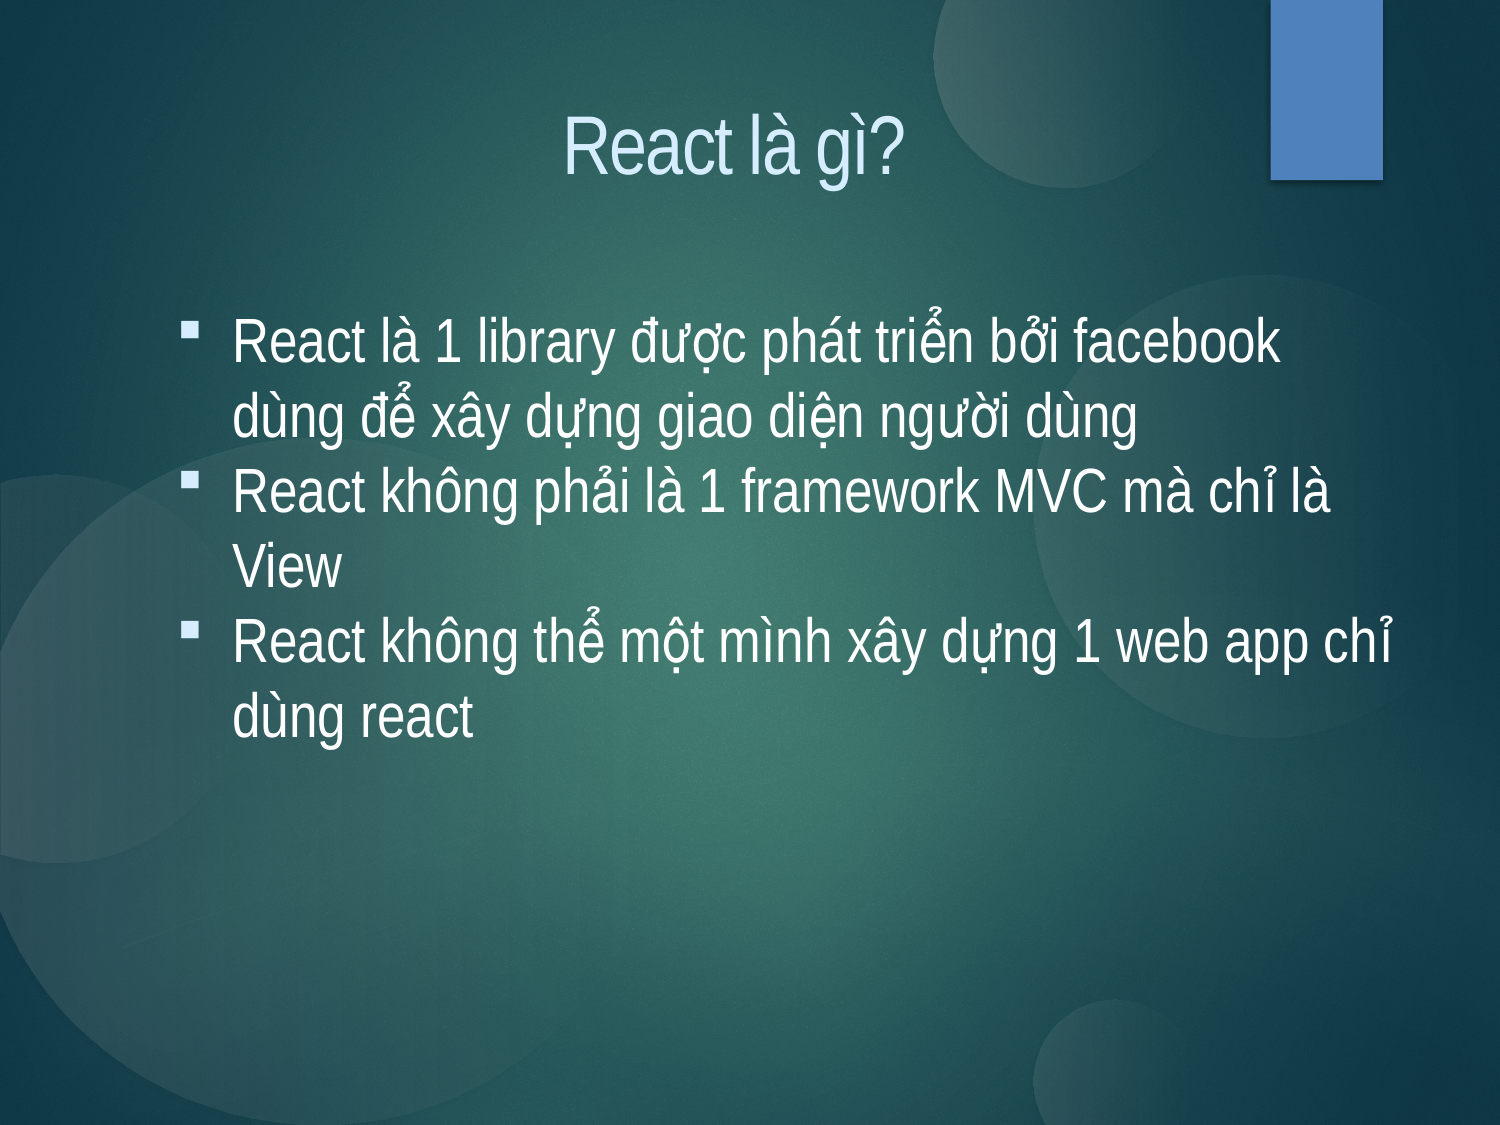

React là gì?
React là 1 library được phát triển bởi facebook dùng để xây dựng giao diện người dùng
React không phải là 1 framework MVC mà chỉ là View
React không thể một mình xây dựng 1 web app chỉ dùng react